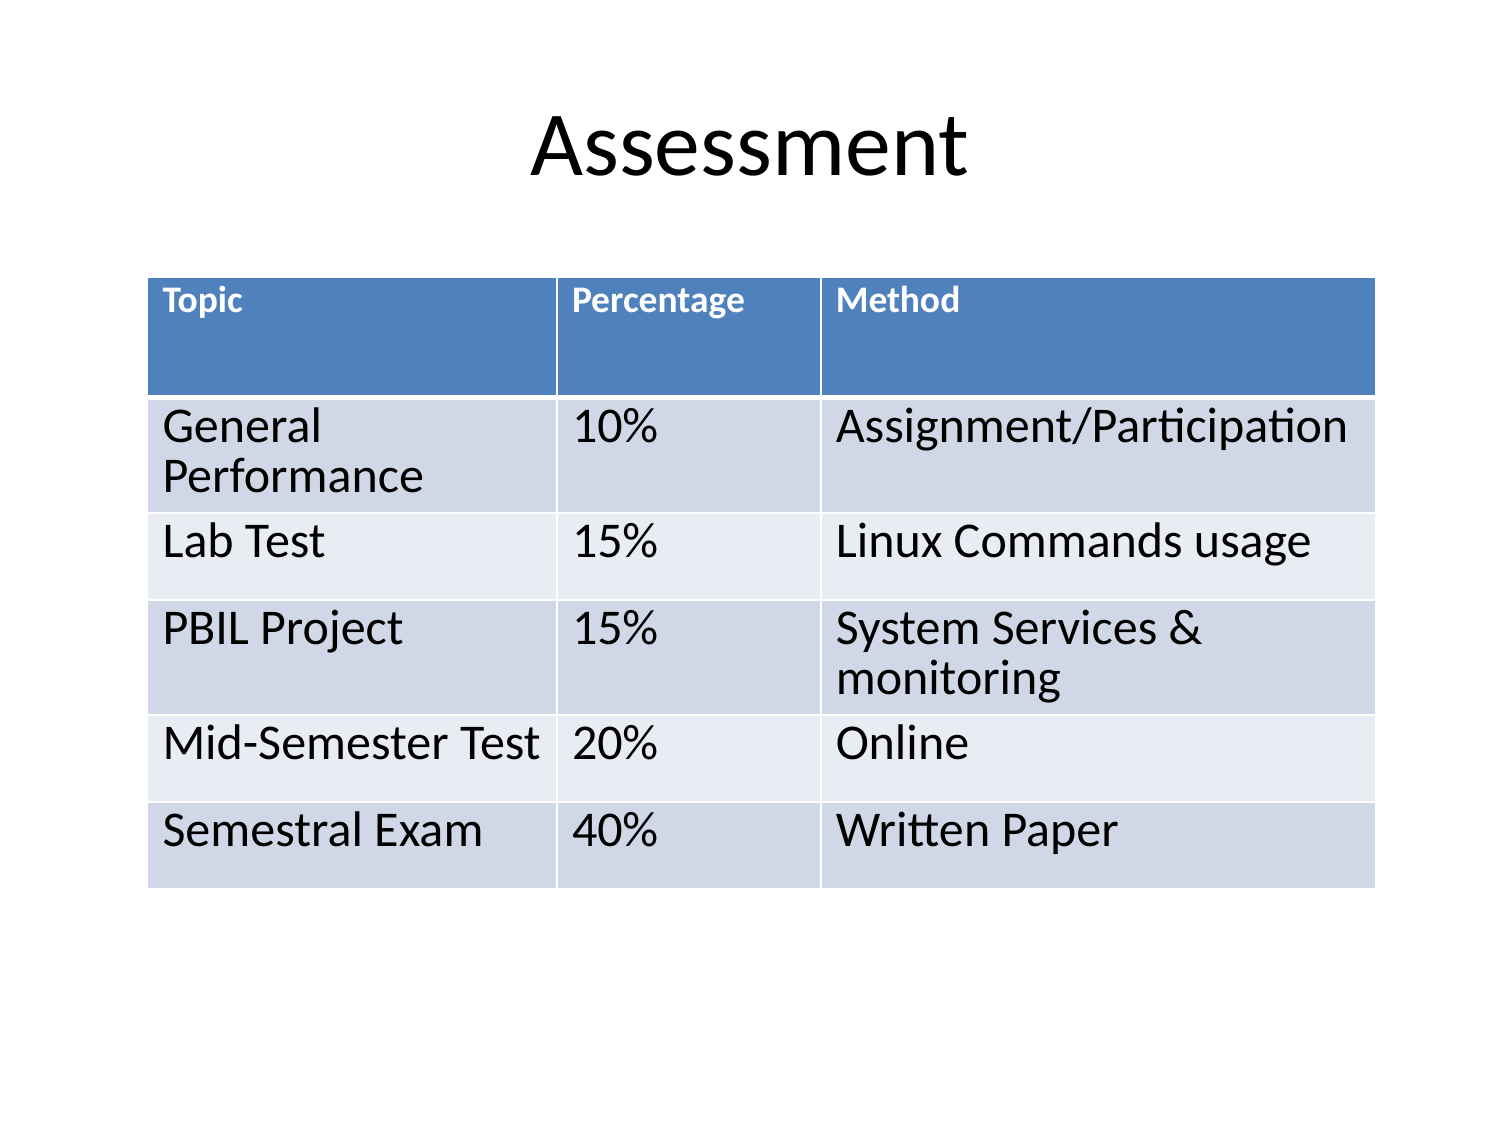

# Assessment
| Topic | Percentage | Method |
| --- | --- | --- |
| General Performance | 10% | Assignment/Participation |
| Lab Test | 15% | Linux Commands usage |
| PBIL Project | 15% | System Services & monitoring |
| Mid-Semester Test | 20% | Online |
| Semestral Exam | 40% | Written Paper |